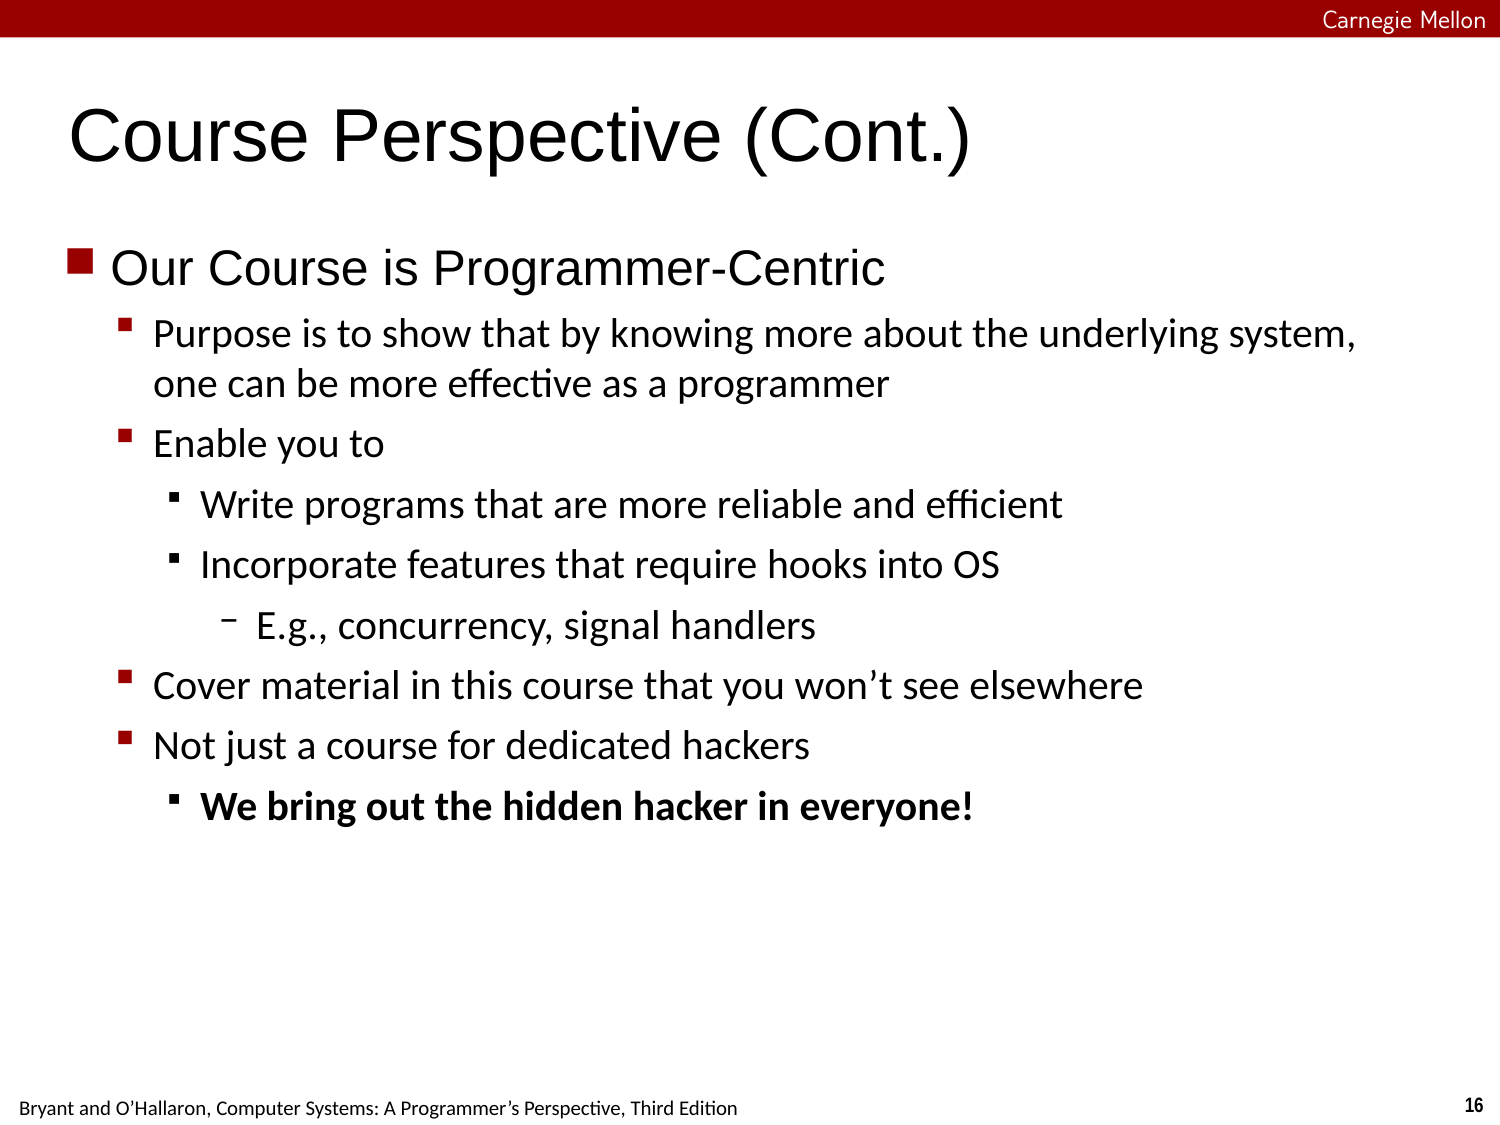

Carnegie Mellon
# Course Perspective (Cont.)
Our Course is Programmer-Centric
Purpose is to show that by knowing more about the underlying system, one can be more effective as a programmer
Enable you to
Write programs that are more reliable and efficient
Incorporate features that require hooks into OS
E.g., concurrency, signal handlers
Cover material in this course that you won’t see elsewhere
Not just a course for dedicated hackers
We bring out the hidden hacker in everyone!